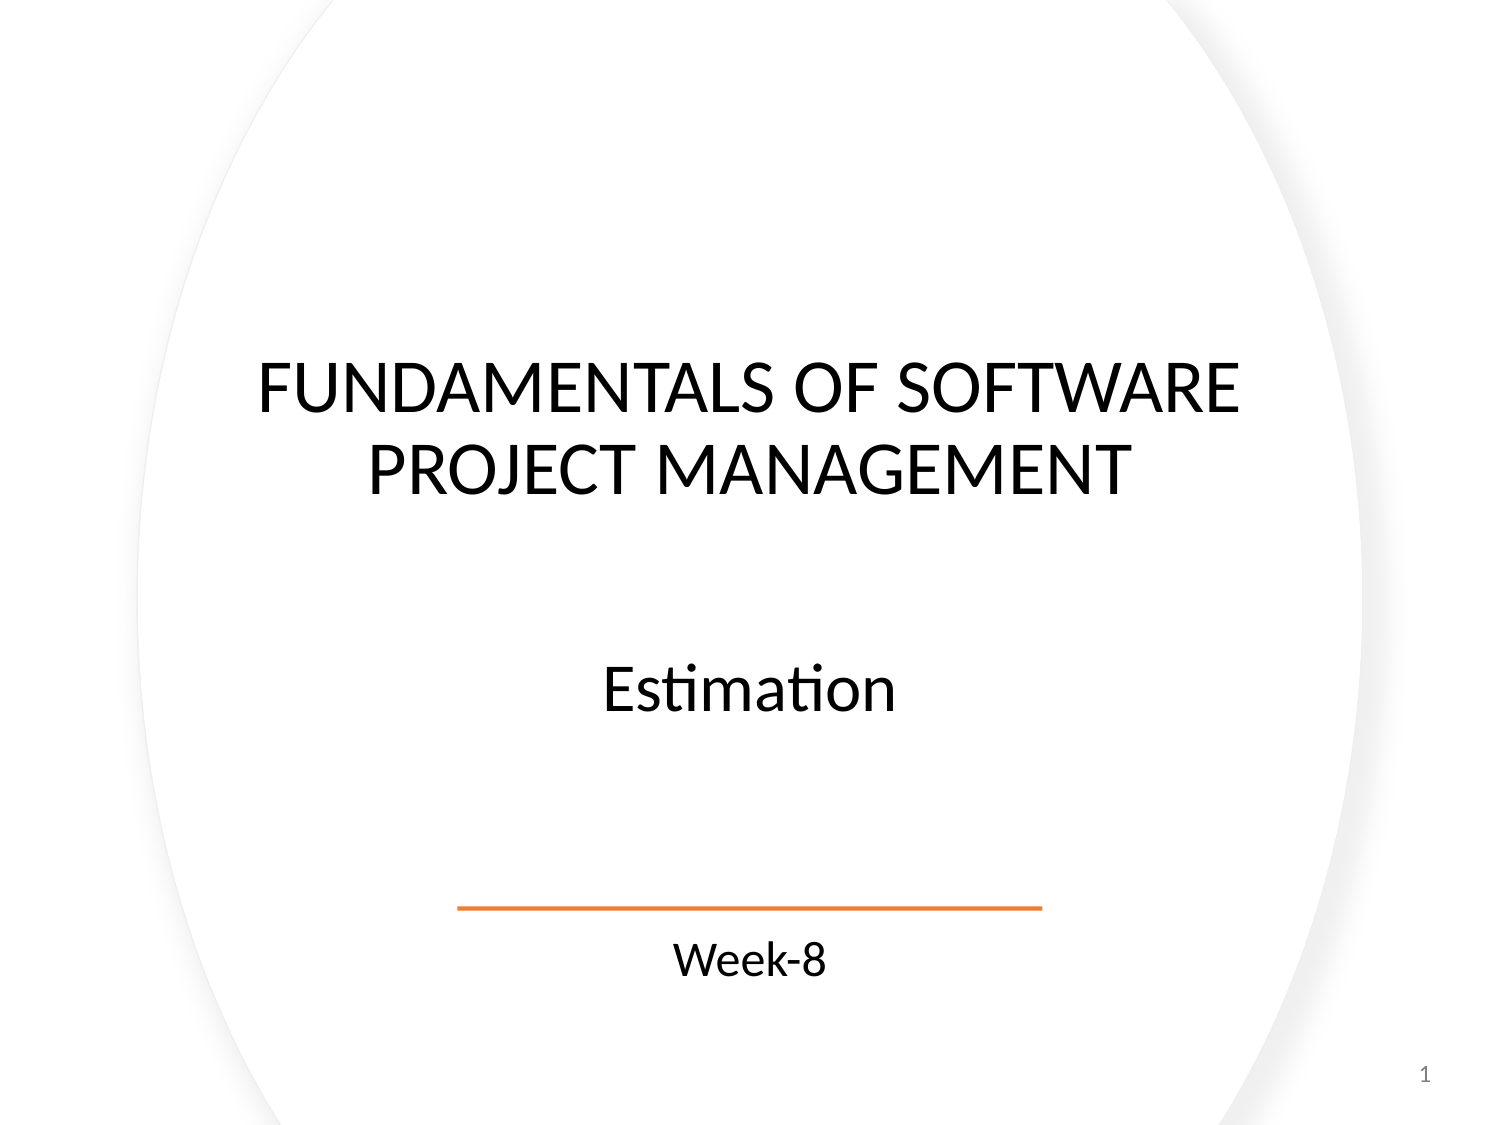

# FUNDAMENTALS OF SOFTWARE PROJECT MANAGEMENT Estimation

Week-8

1